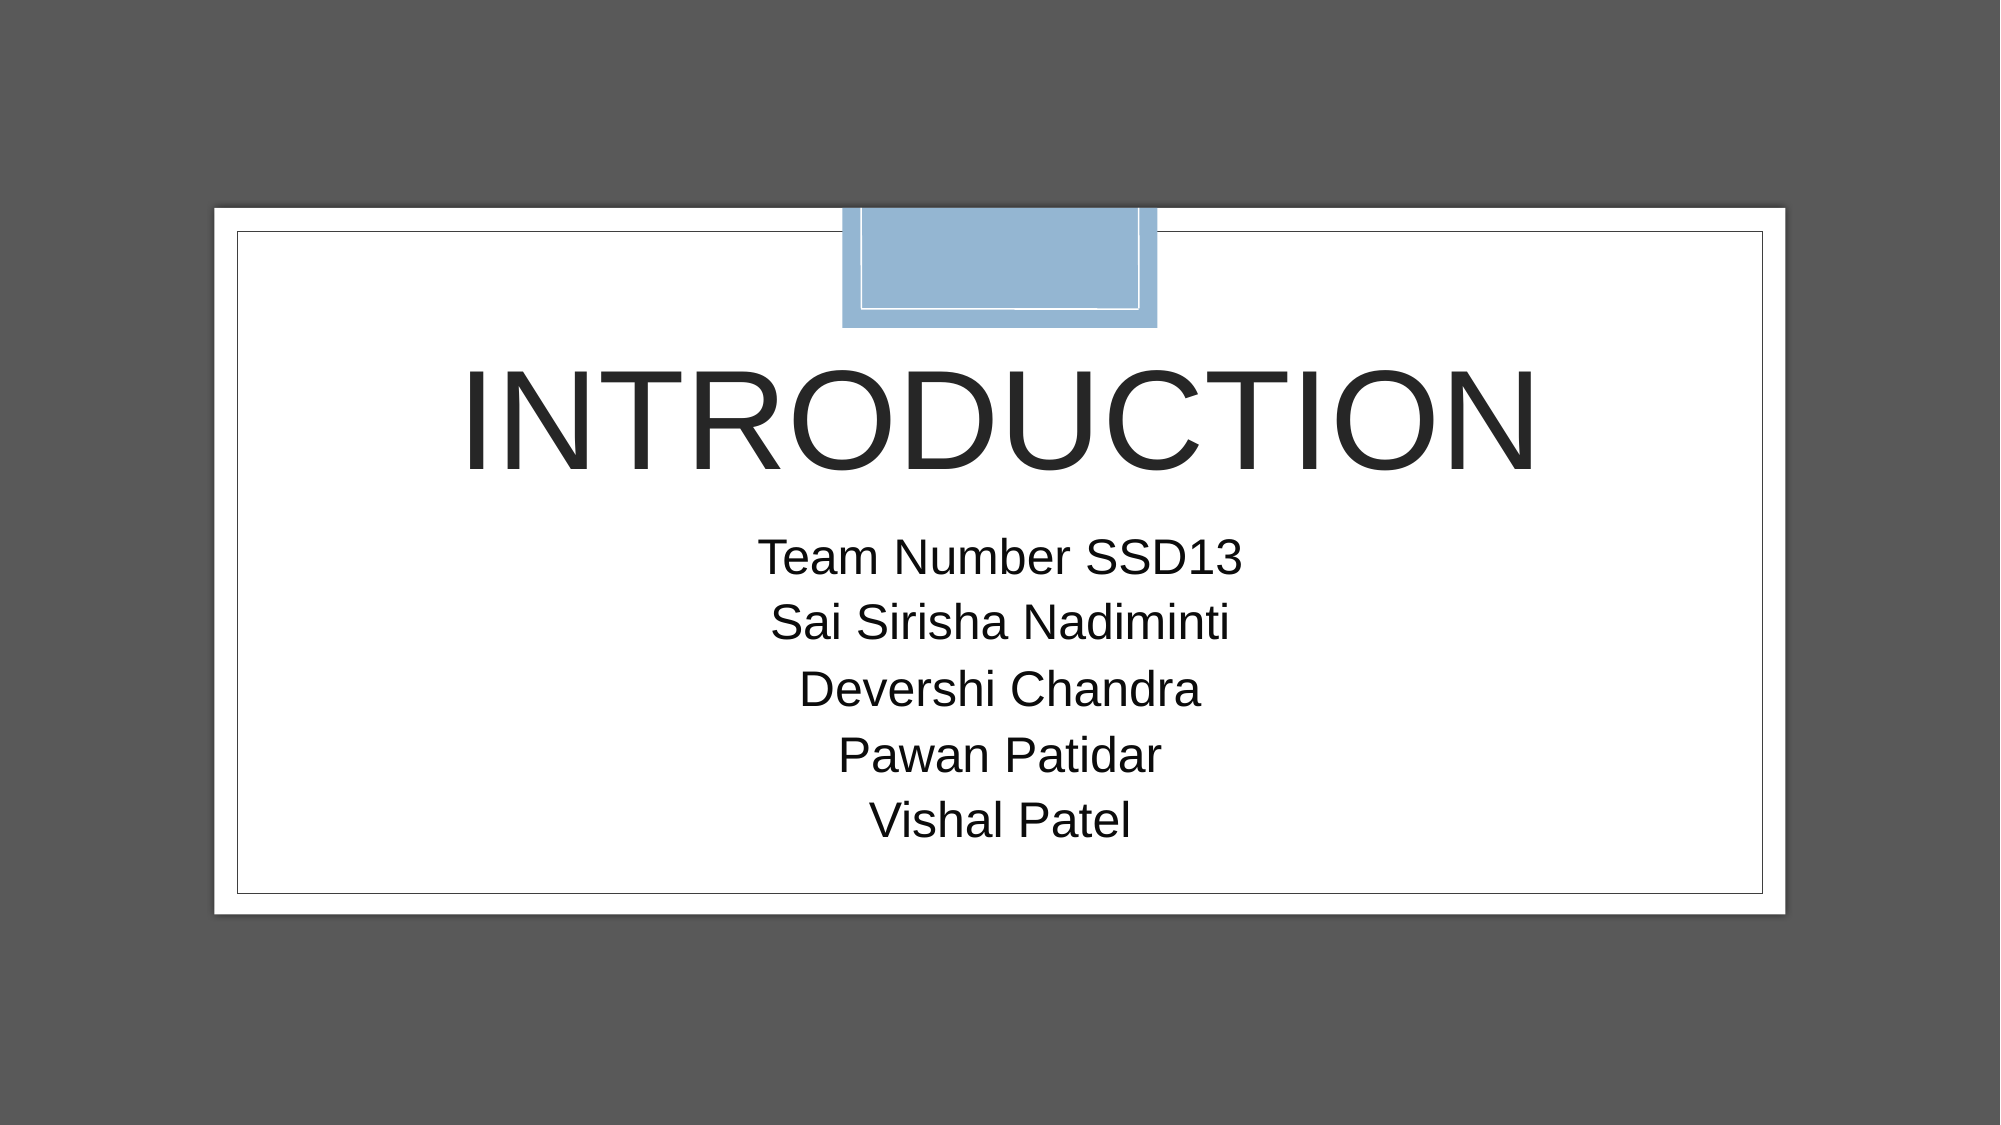

INTRODUCTION
Team Number SSD13
Sai Sirisha Nadiminti
Devershi Chandra
Pawan Patidar
Vishal Patel